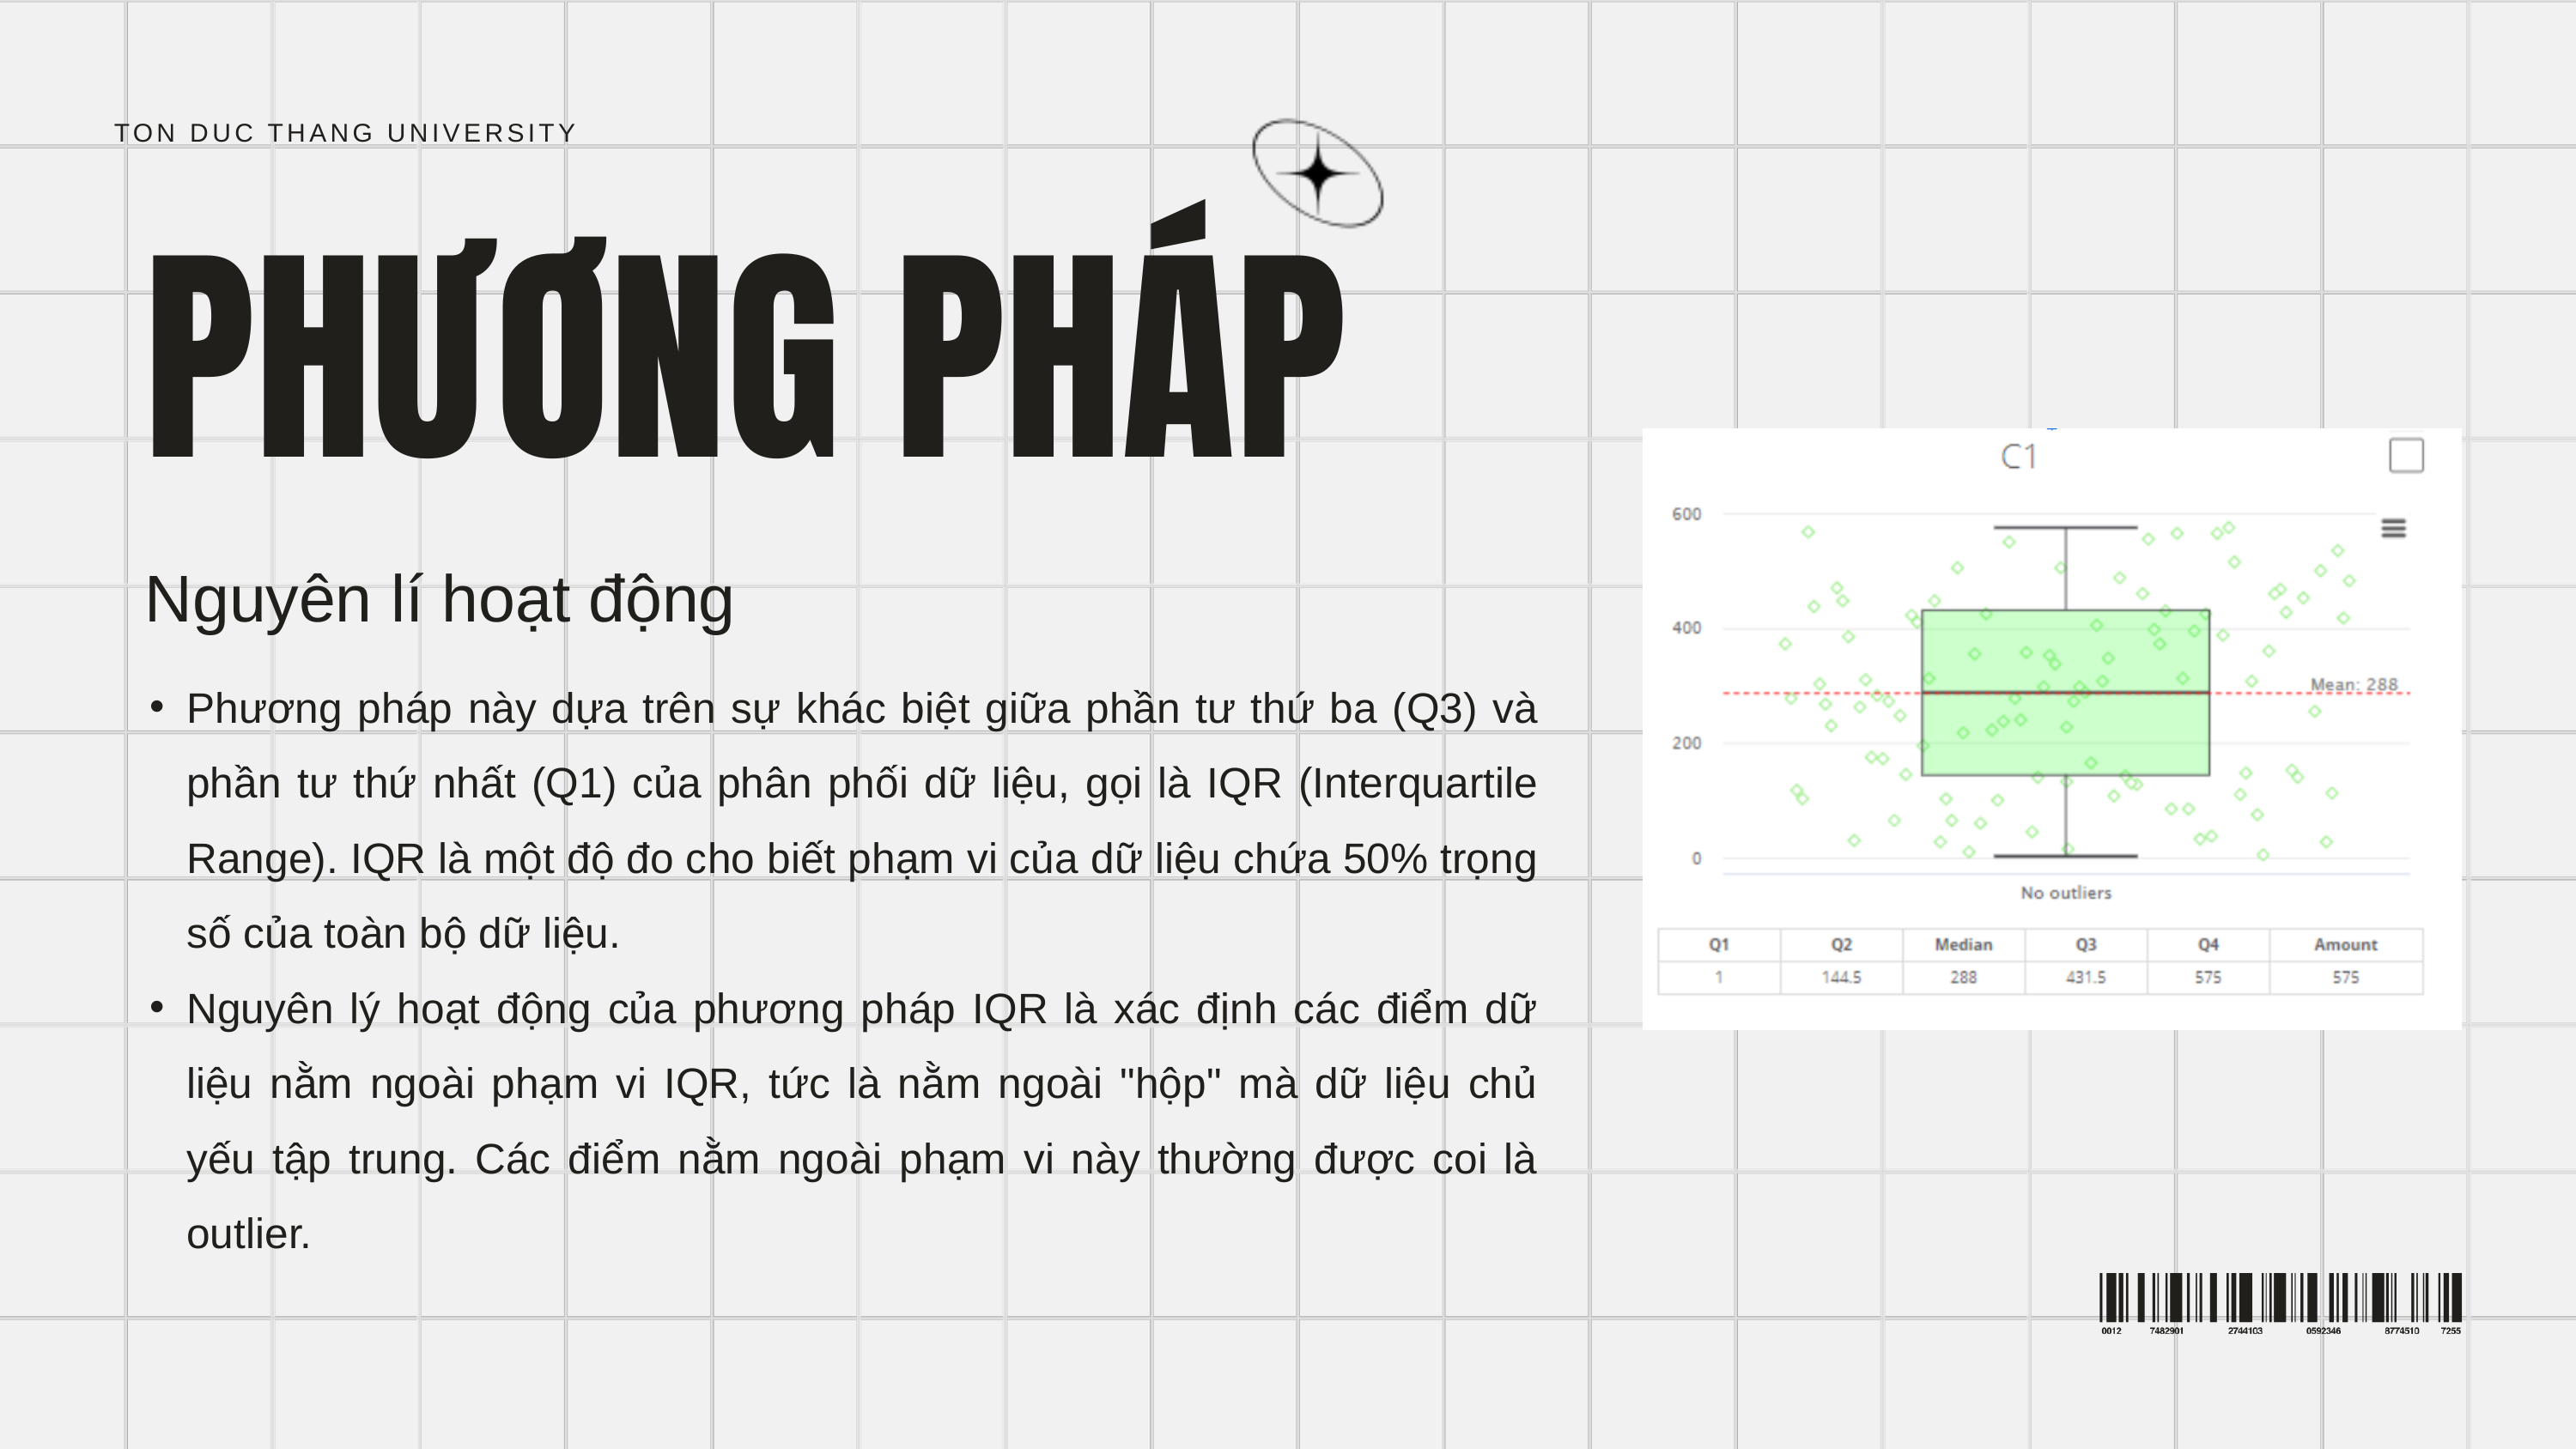

TON DUC THANG UNIVERSITY

PHƯƠNG PHÁP

Nguyên lí hoạt động
Phương pháp này dựa trên sự khác biệt giữa phần tư thứ ba (Q3) và phần tư thứ nhất (Q1) của phân phối dữ liệu, gọi là IQR (Interquartile Range). IQR là một độ đo cho biết phạm vi của dữ liệu chứa 50% trọng số của toàn bộ dữ liệu.
Nguyên lý hoạt động của phương pháp IQR là xác định các điểm dữ liệu nằm ngoài phạm vi IQR, tức là nằm ngoài "hộp" mà dữ liệu chủ yếu tập trung. Các điểm nằm ngoài phạm vi này thường được coi là outlier.